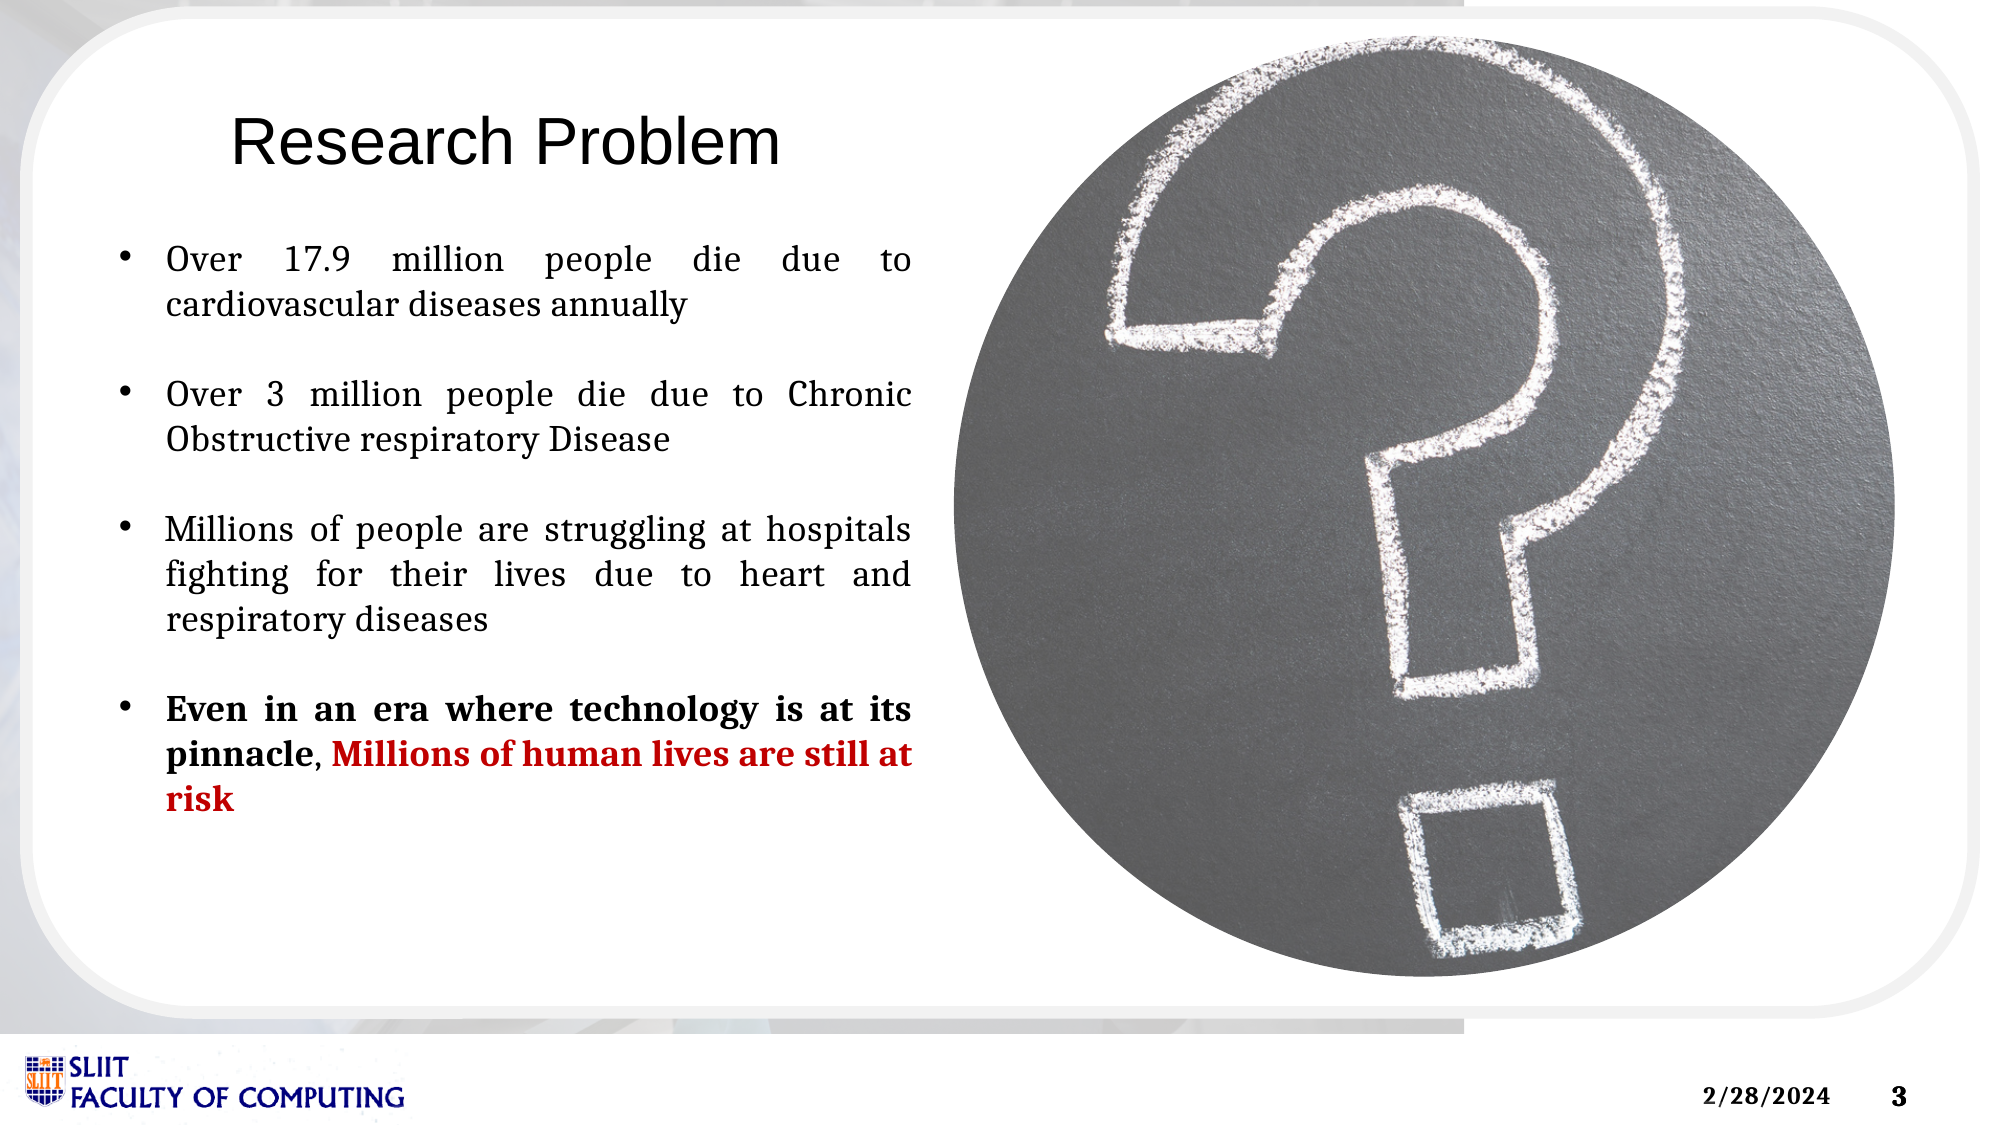

Research Problem
Over 17.9 million people die due to cardiovascular diseases annually

Over 3 million people die due to Chronic Obstructive respiratory Disease

Millions of people are struggling at hospitals fighting for their lives due to heart and respiratory diseases

Even in an era where technology is at its pinnacle, Millions of human lives are still at risk